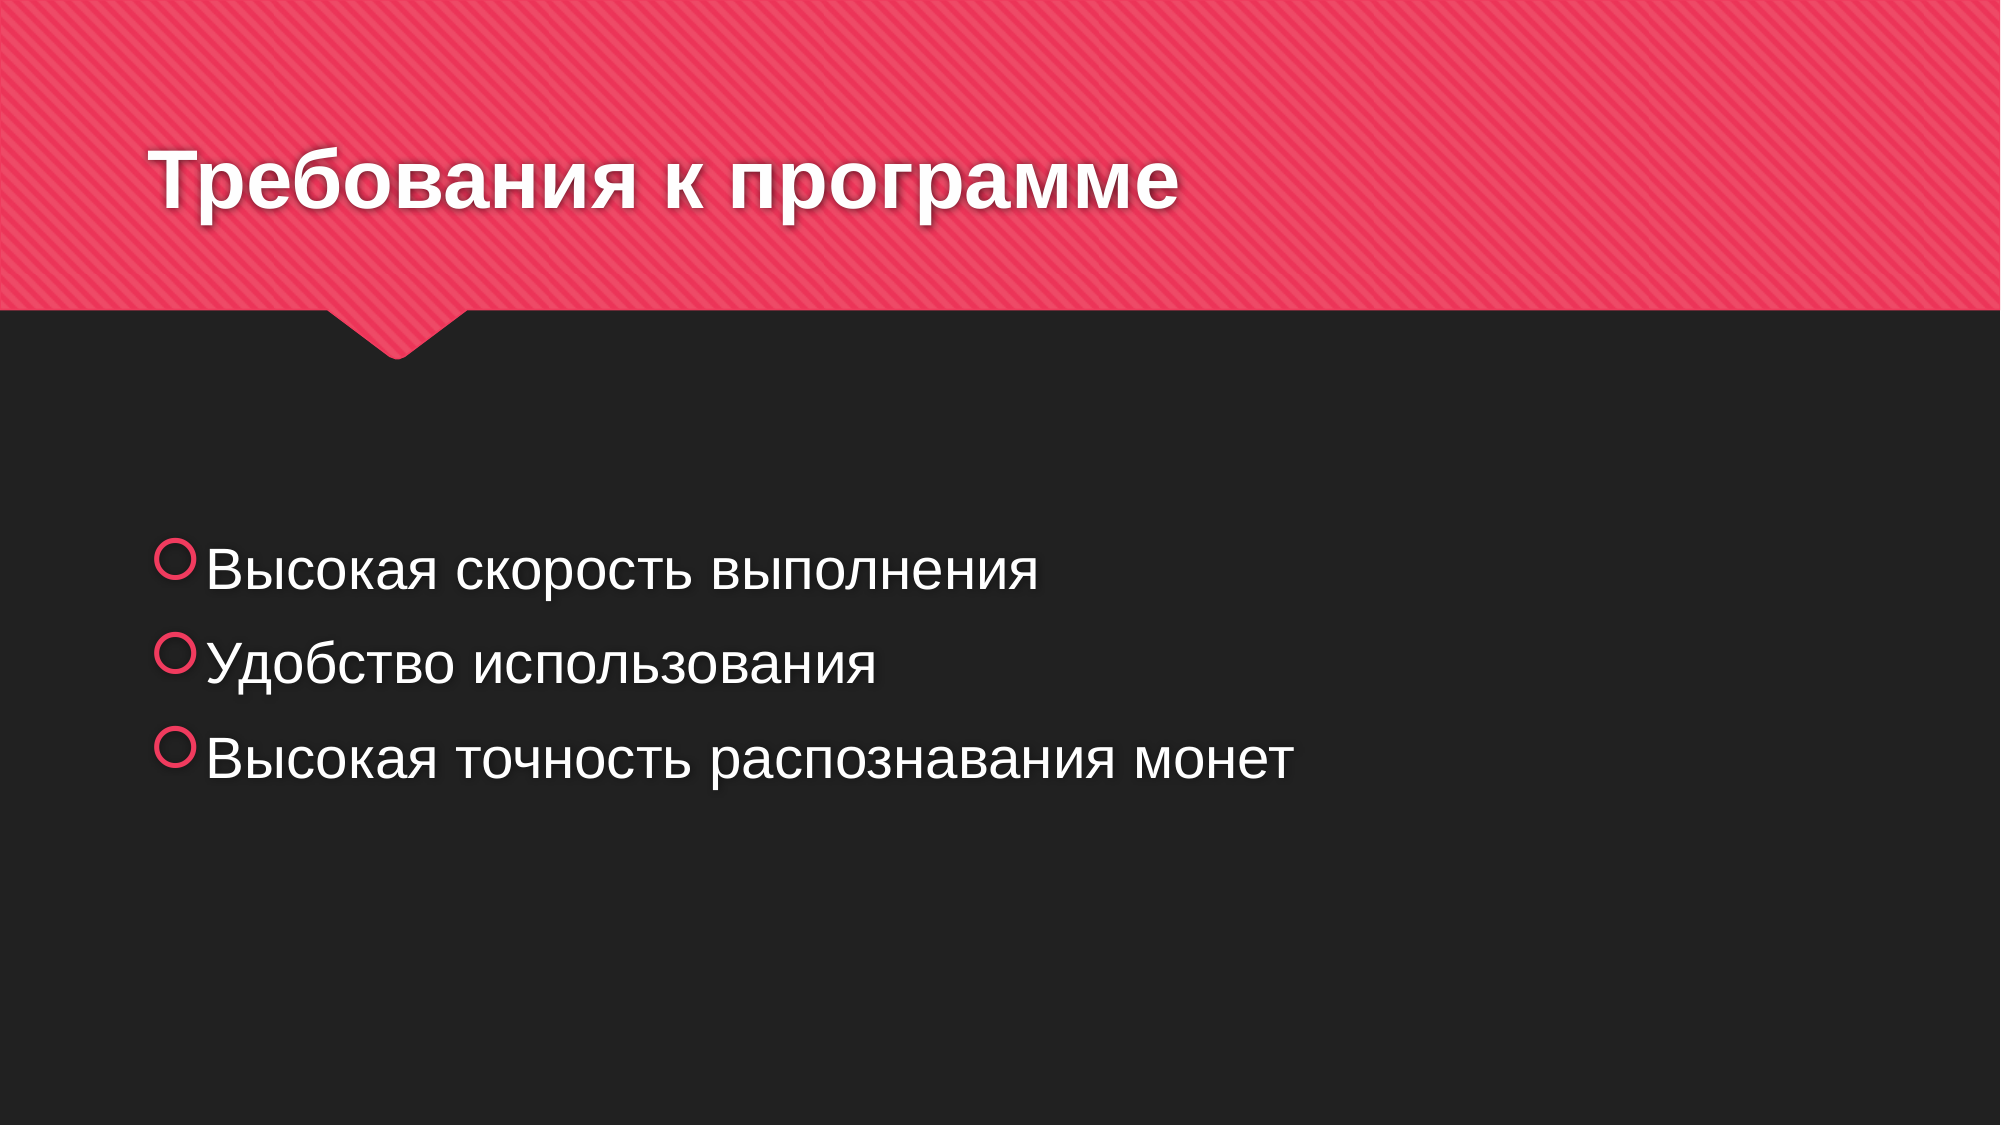

# Требования к программе
Высокая скорость выполнения
Удобство использования
Высокая точность распознавания монет